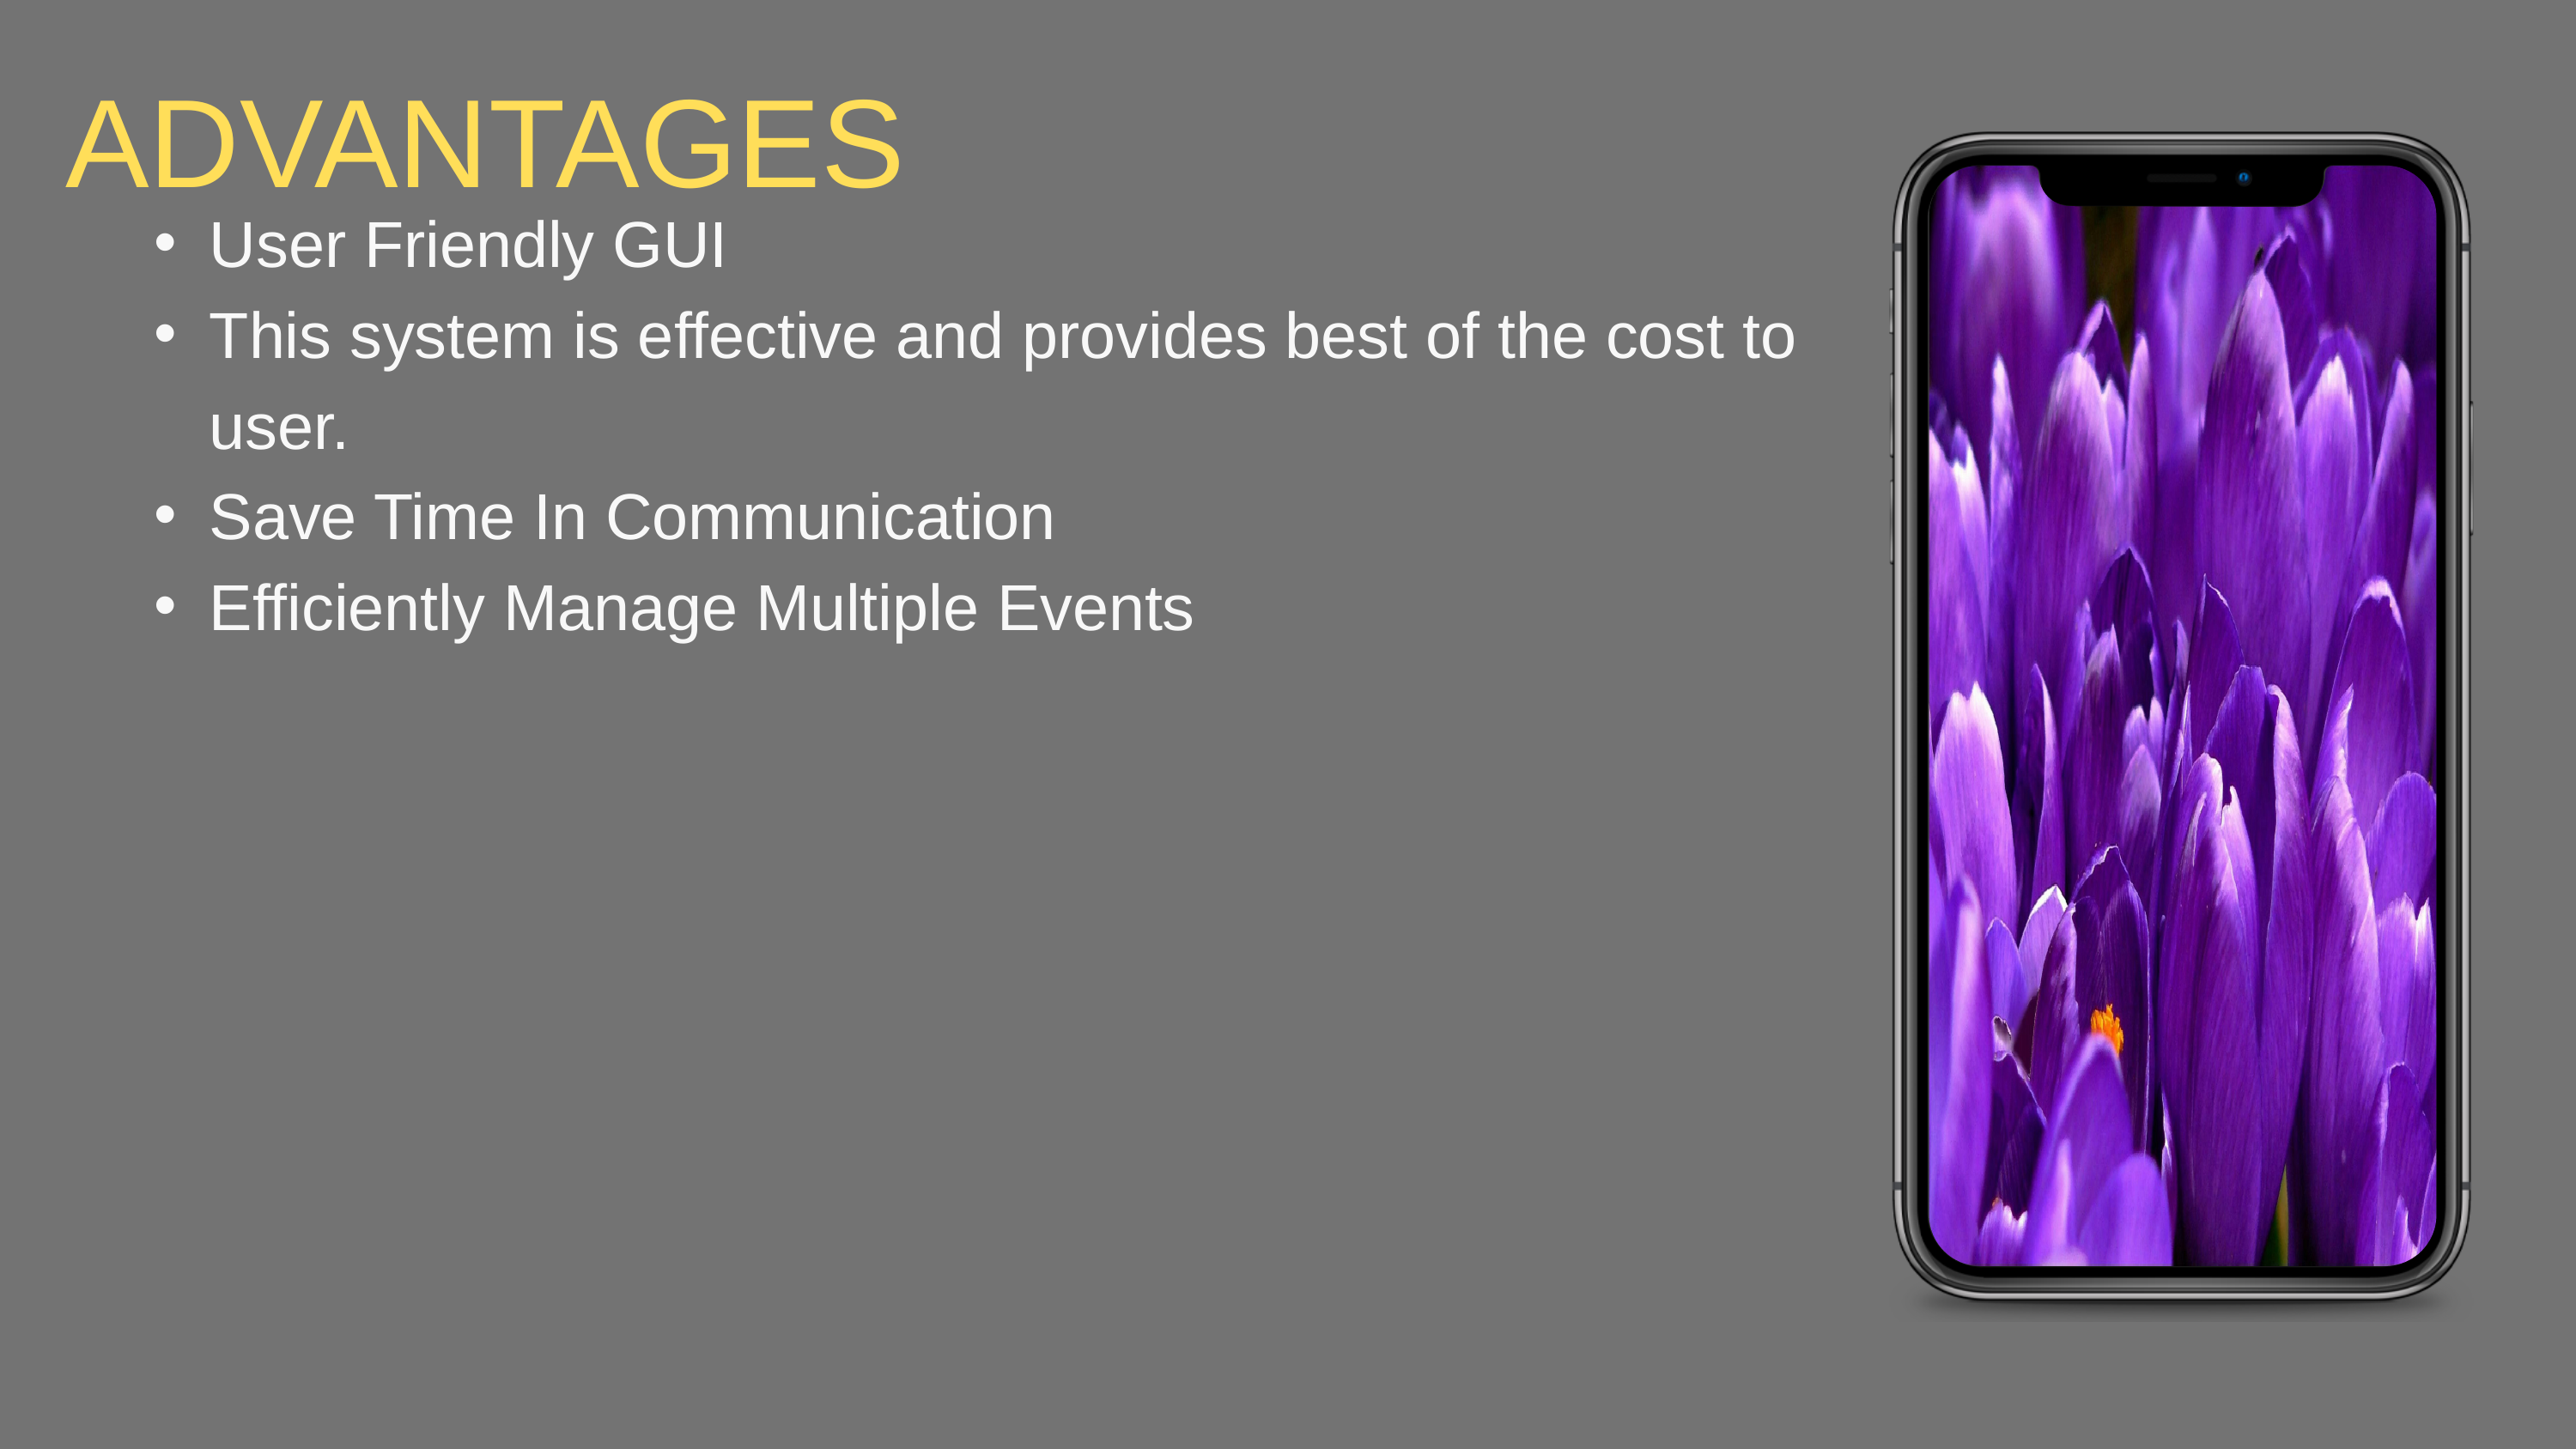

ADVANTAGES

User Friendly GUI
This system is effective and provides best of the cost to user.
Save Time In Communication
Efficiently Manage Multiple Events